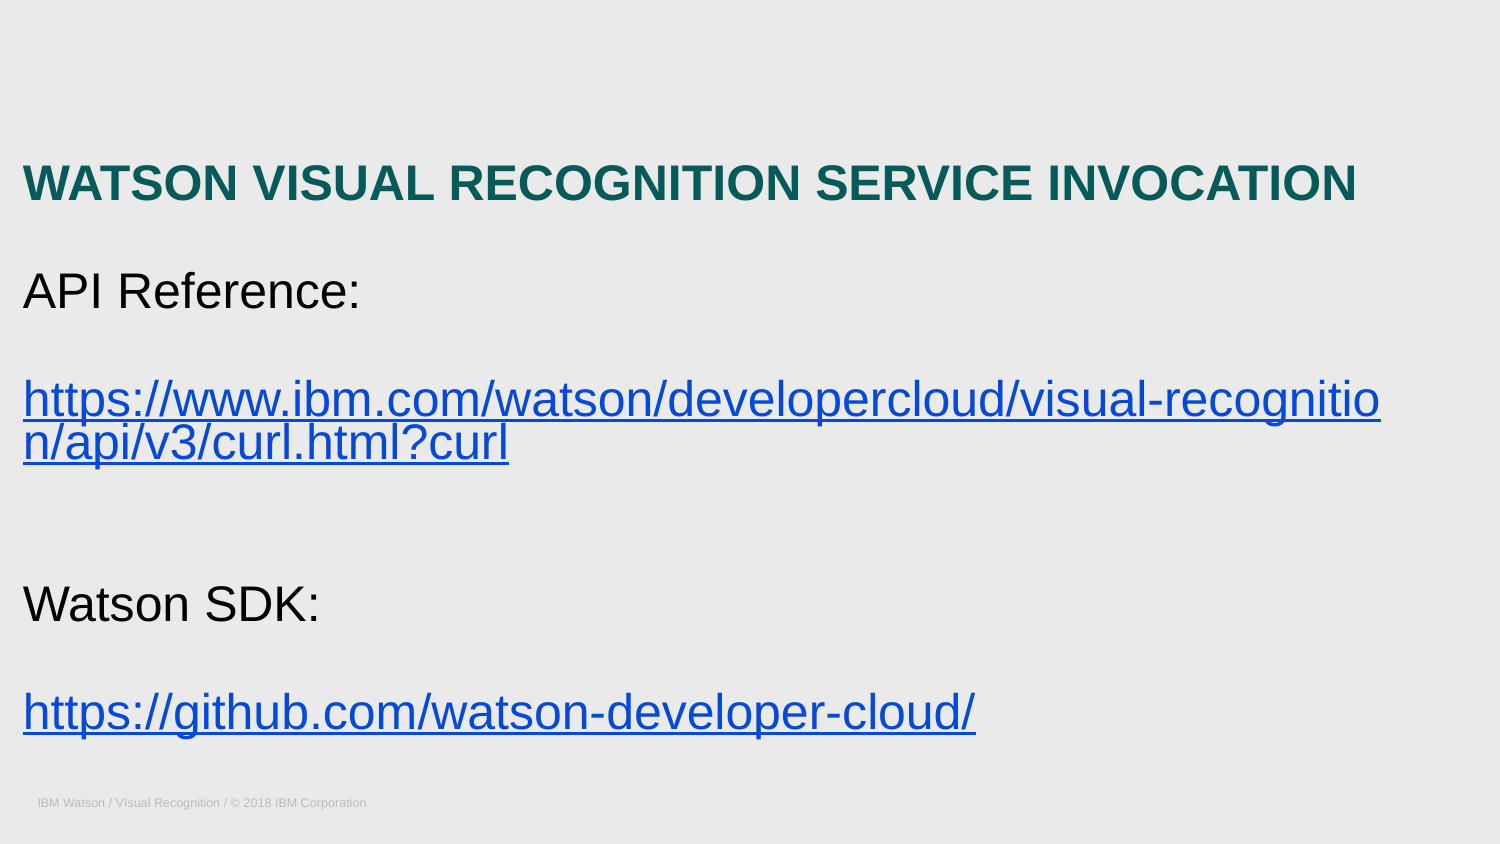

# WATSON VISUAL RECOGNITION SERVICE INVOCATION API Reference: https://www.ibm.com/watson/developercloud/visual-recognition/api/v3/curl.html?curl Watson SDK: https://github.com/watson-developer-cloud/
IBM Watson / VIsual Recognition / © 2018 IBM Corporation